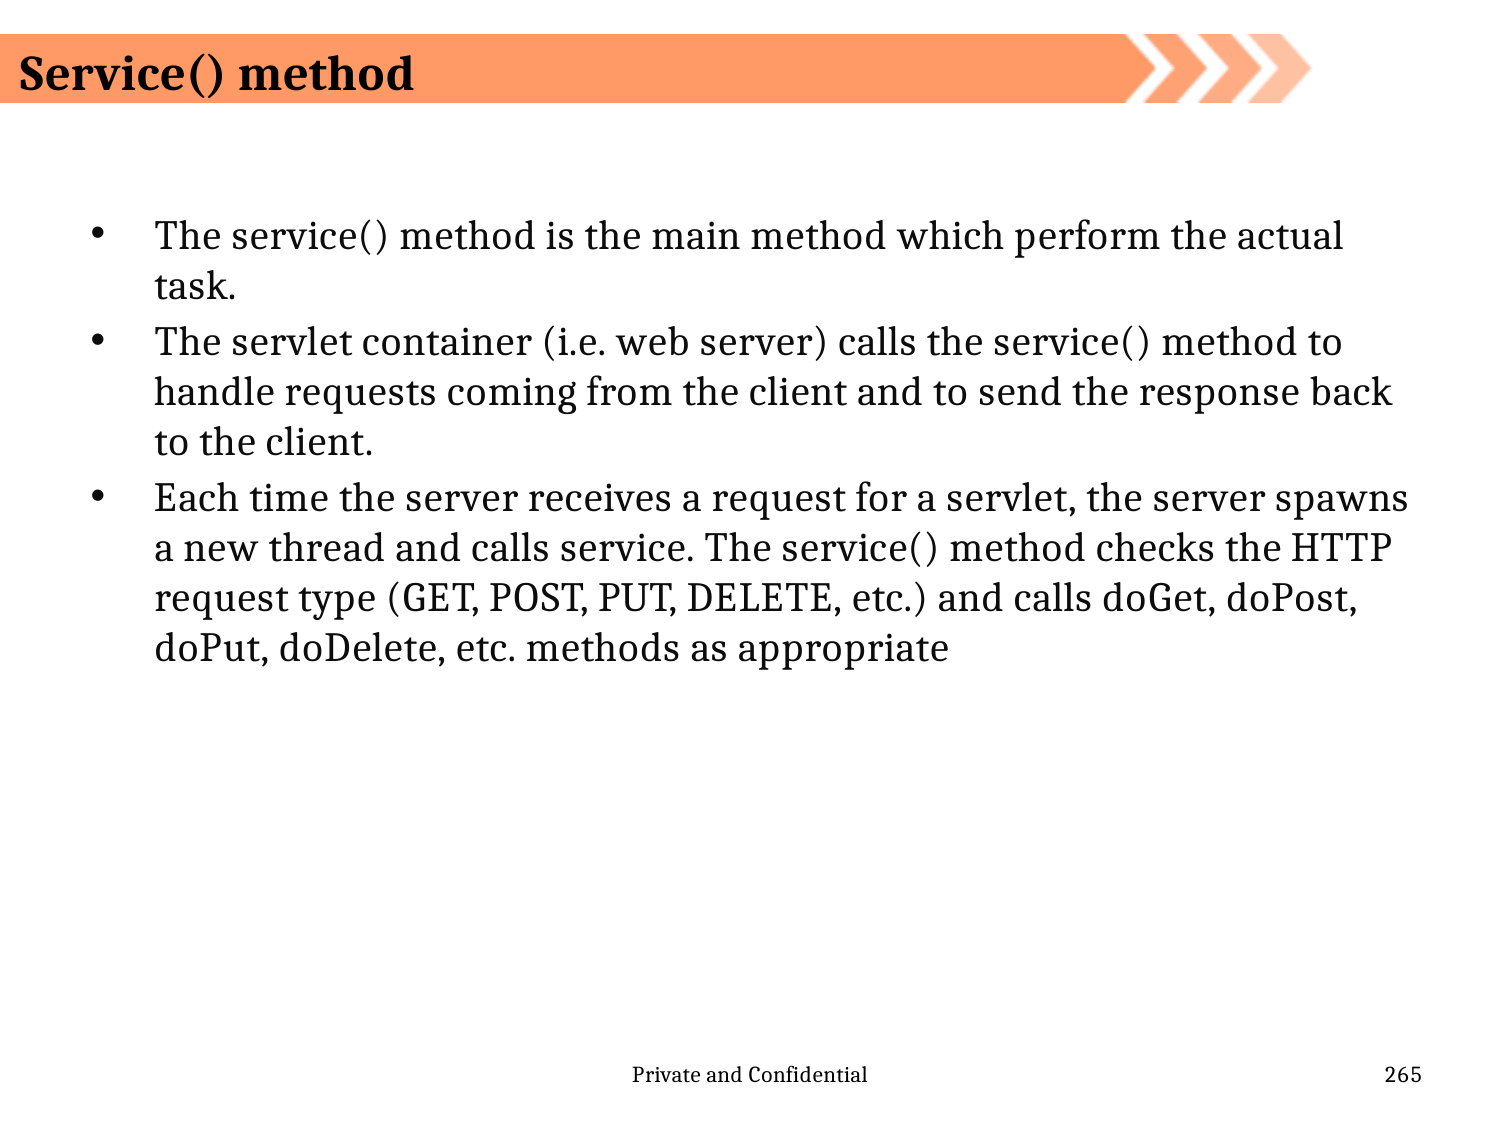

# Service() method
The service() method is the main method which perform the actual task.
The servlet container (i.e. web server) calls the service() method to handle requests coming from the client and to send the response back to the client.
Each time the server receives a request for a servlet, the server spawns a new thread and calls service. The service() method checks the HTTP request type (GET, POST, PUT, DELETE, etc.) and calls doGet, doPost, doPut, doDelete, etc. methods as appropriate